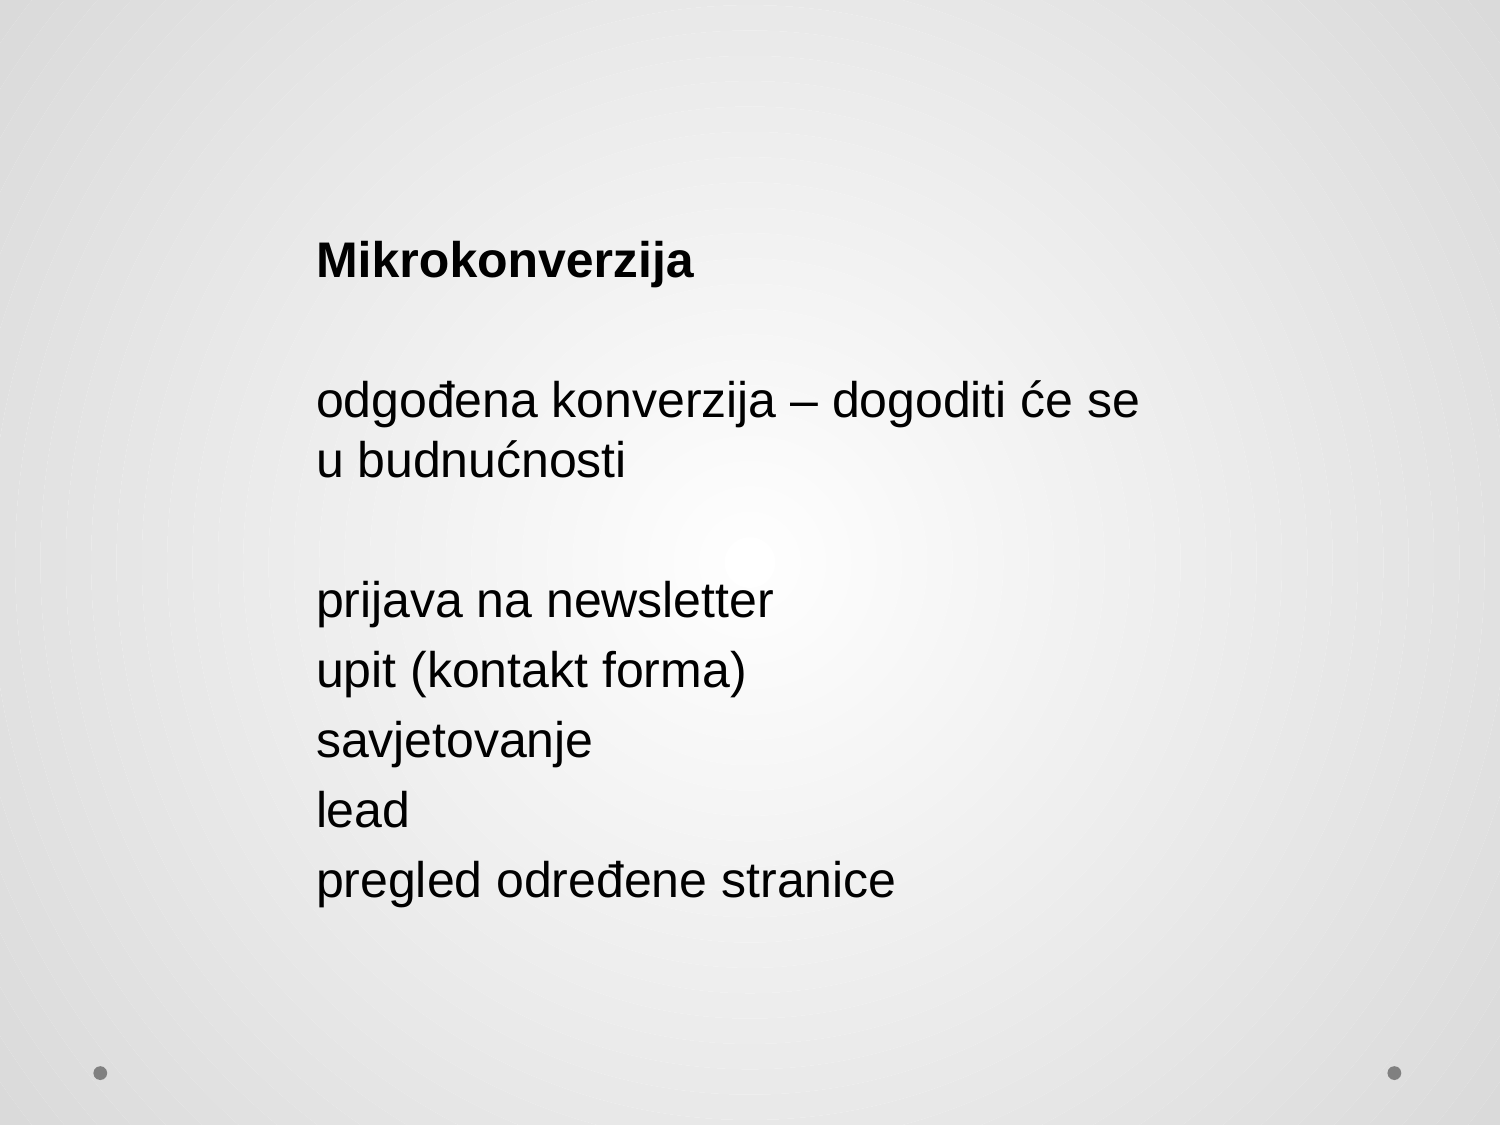

Mikrokonverzija

odgođena konverzija – dogoditi će se u budnućnosti

prijava na newsletter
upit (kontakt forma)
savjetovanje
lead
pregled određene stranice